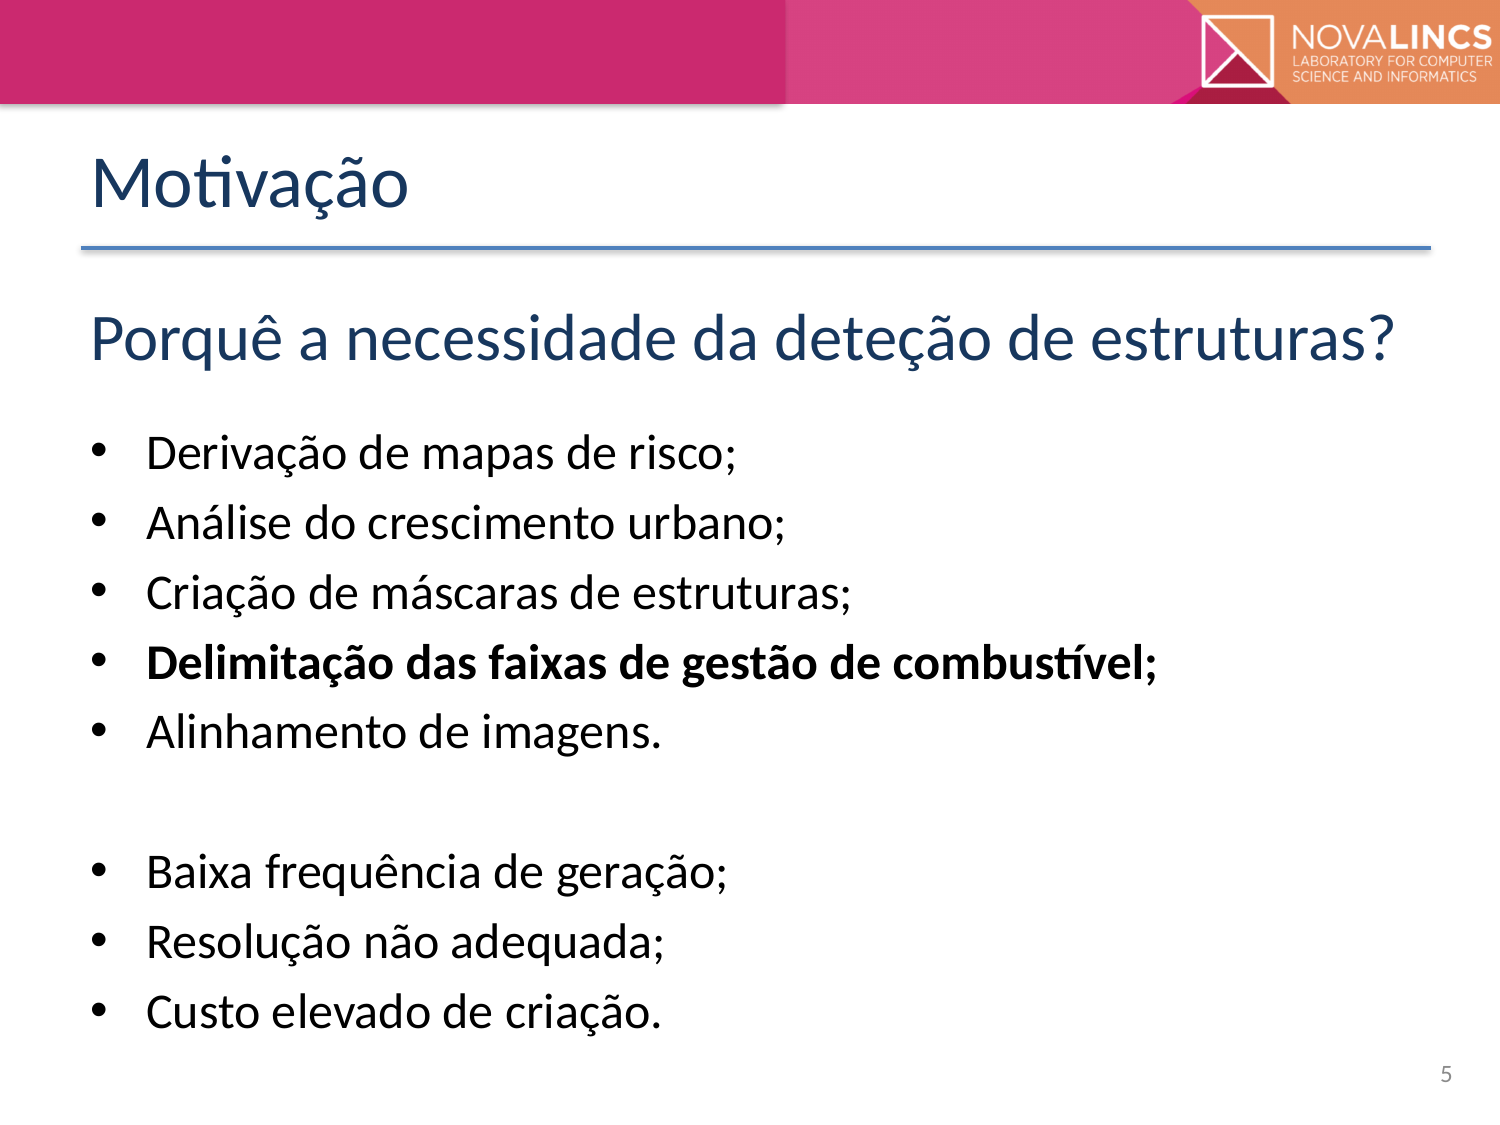

# Motivação
Porquê a necessidade da deteção de estruturas?
Derivação de mapas de risco;
Análise do crescimento urbano;
Criação de máscaras de estruturas;
Delimitação das faixas de gestão de combustível;
Alinhamento de imagens.

Baixa frequência de geração;
Resolução não adequada;
Custo elevado de criação.

5